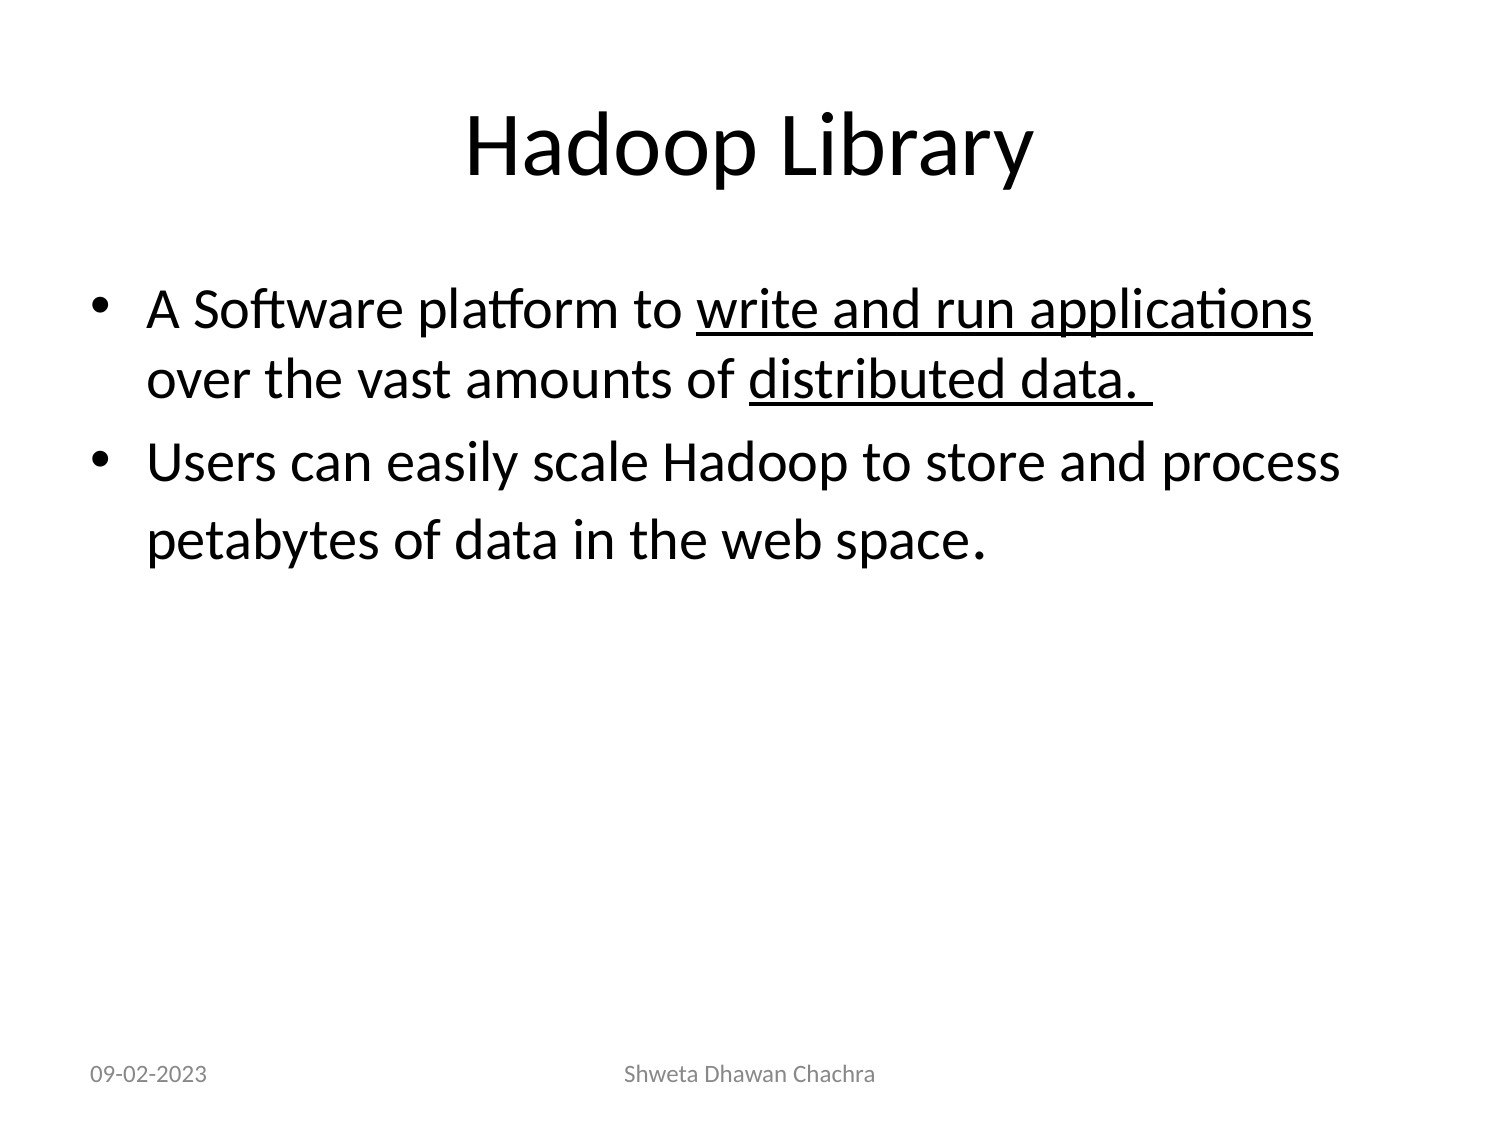

# Hadoop Library
A Software platform to write and run applications over the vast amounts of distributed data.
Users can easily scale Hadoop to store and process petabytes of data in the web space.
09-02-2023
Shweta Dhawan Chachra